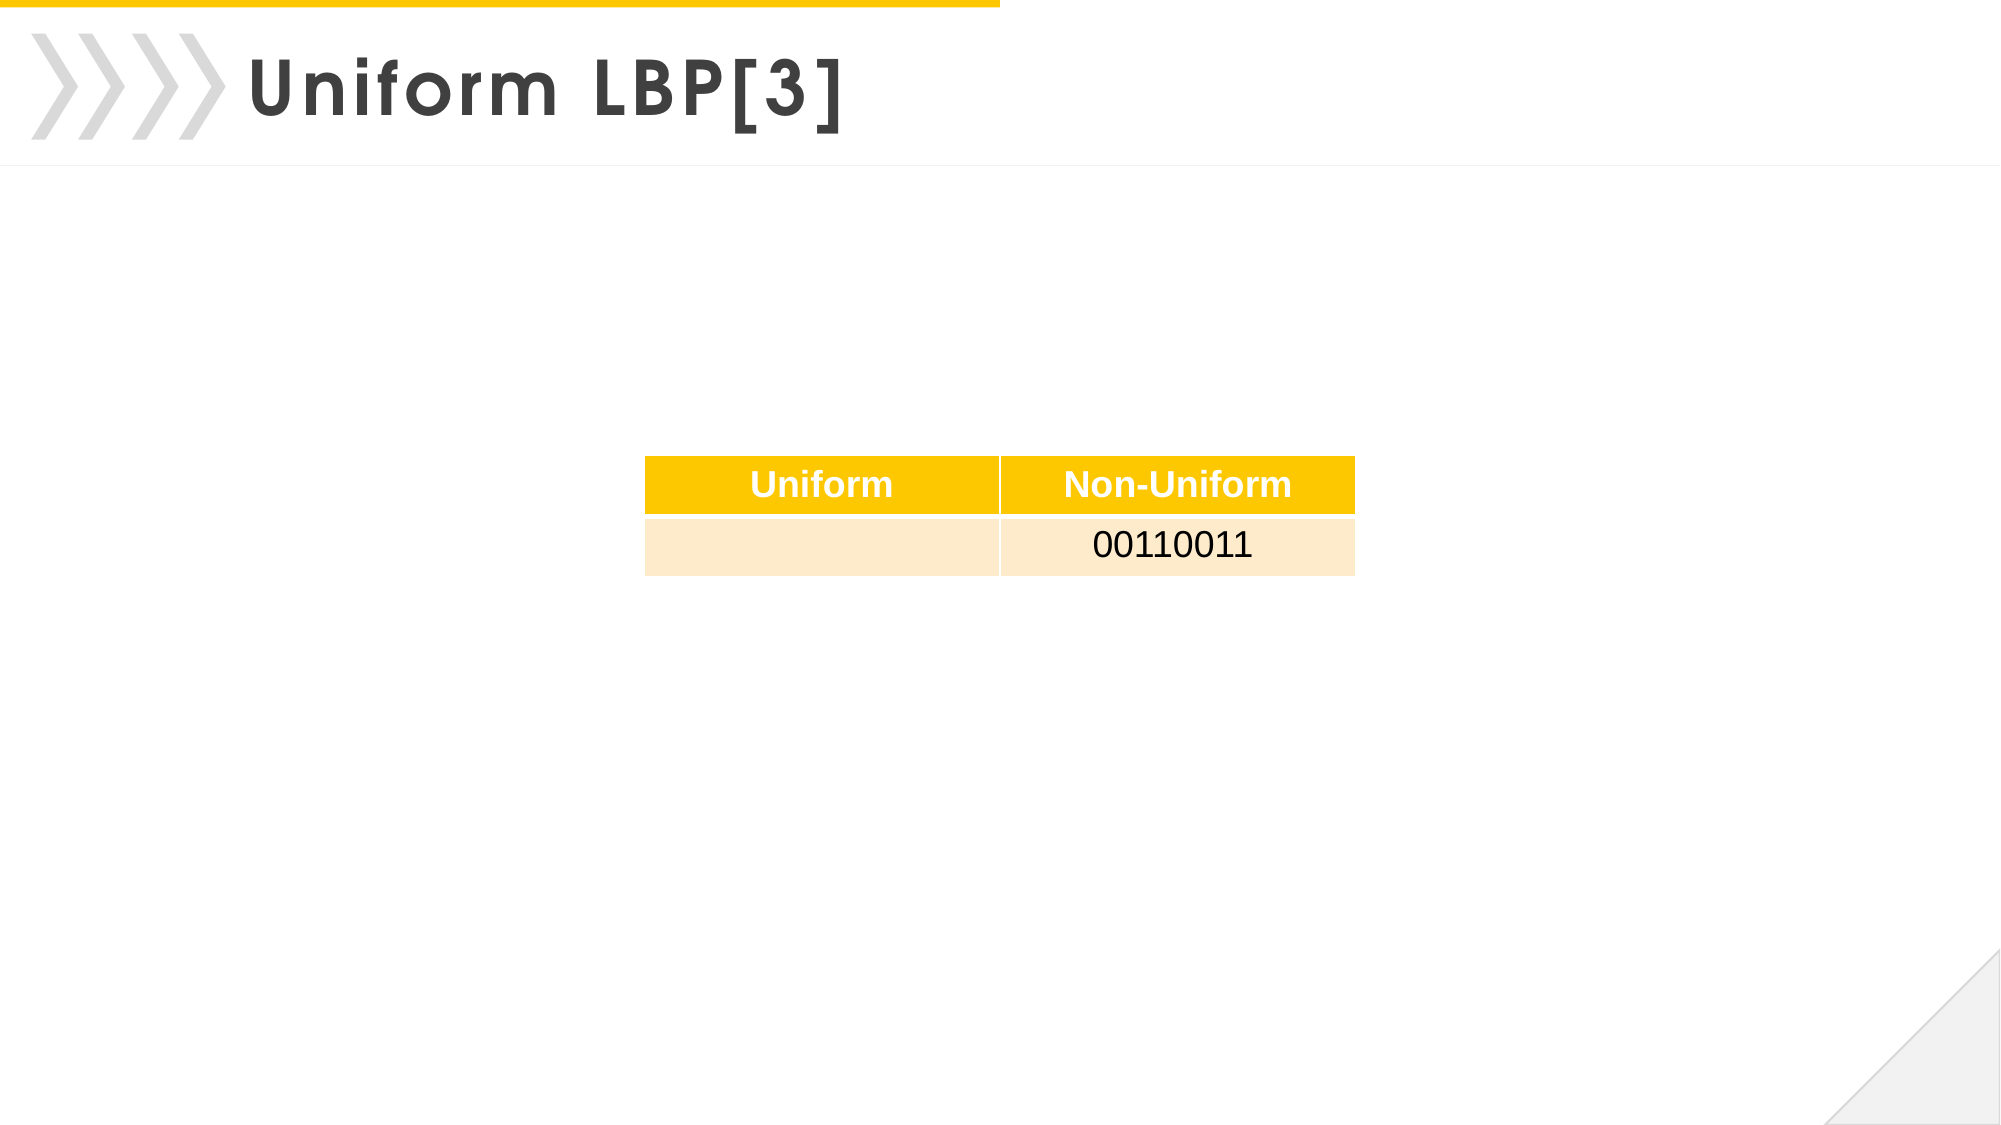

Uniform LBP[3]

| Uniform | Non-Uniform |
| --- | --- |
|  | 00110011 |